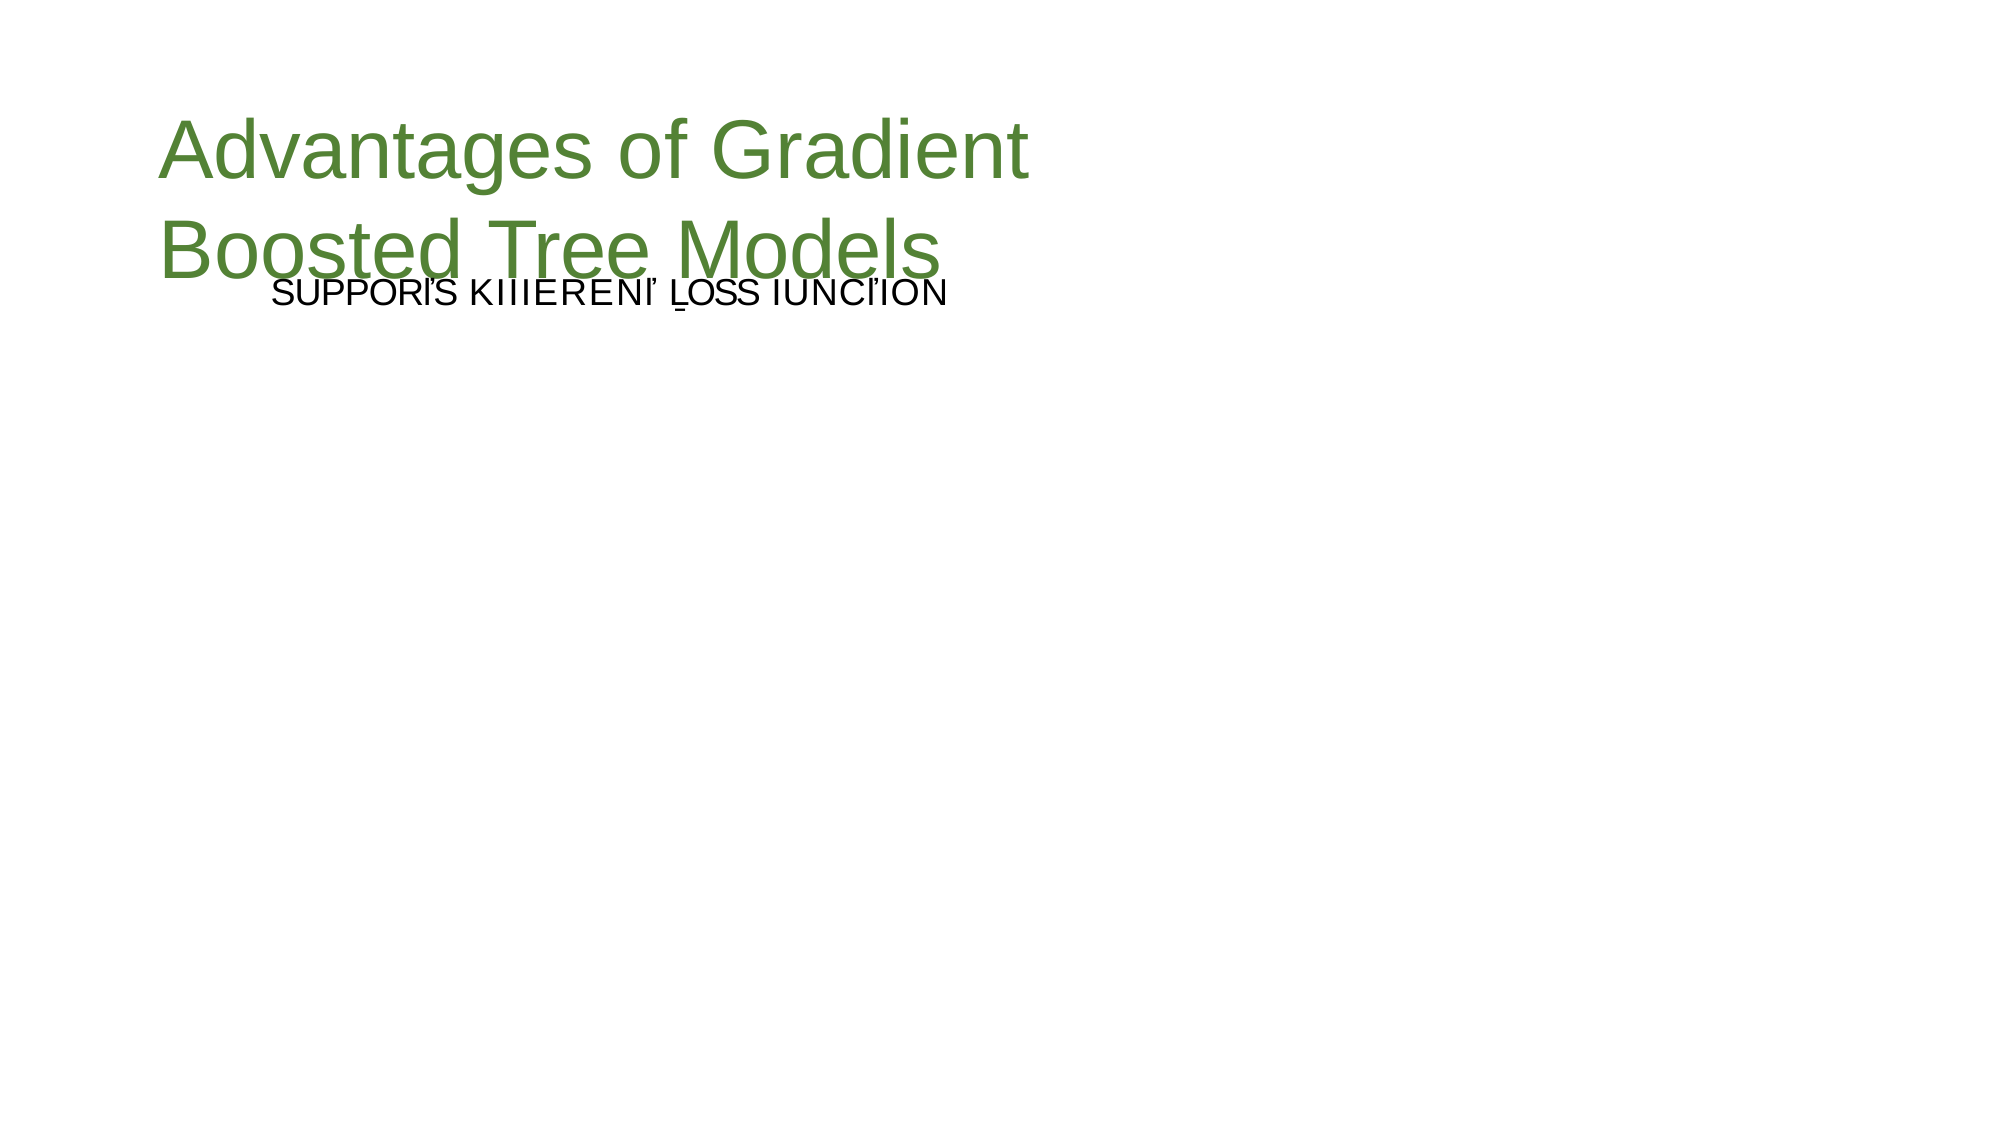

Advantages of Gradient Boosted Tree Models
SUPPORľS KIIIERENľ ḺOSS IUNCľION